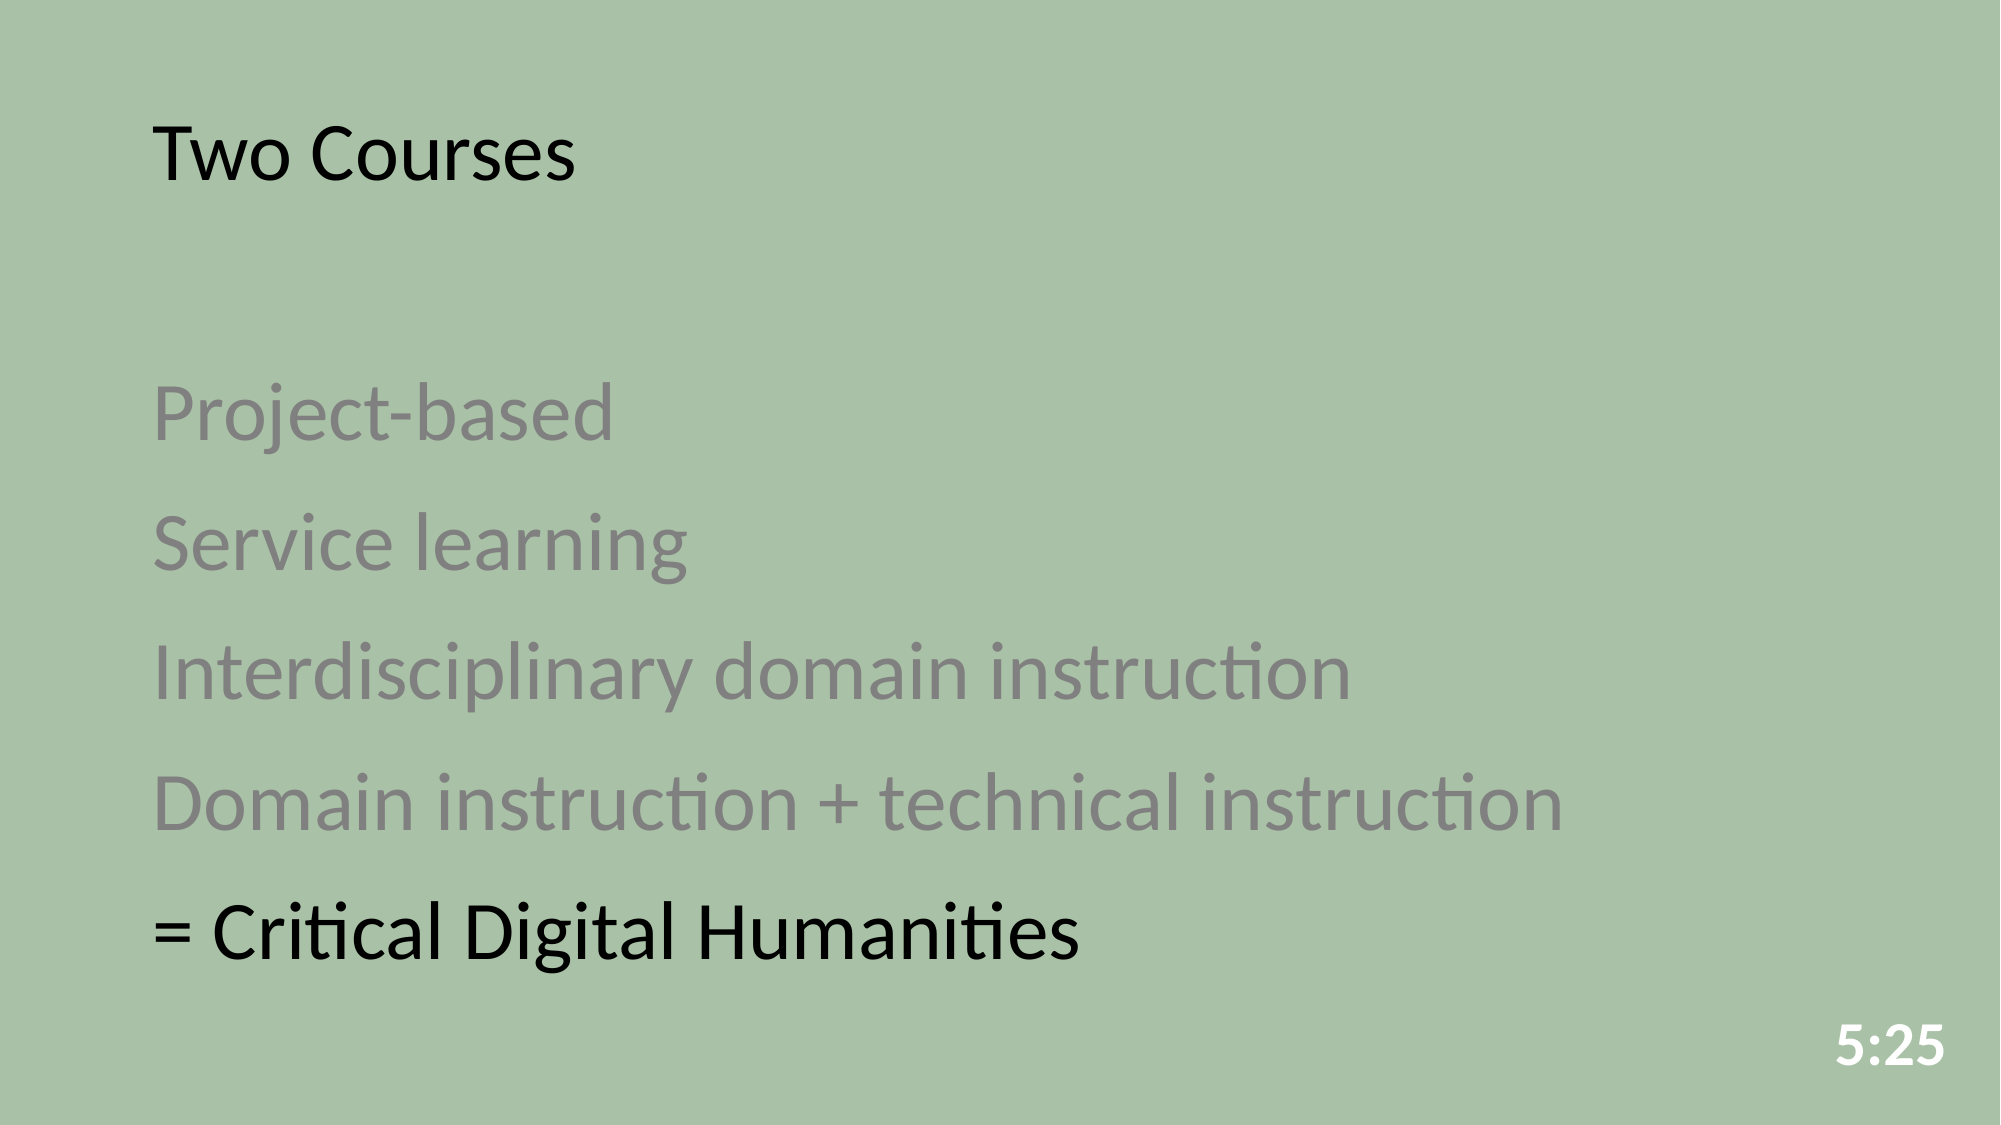

# Two Courses Project-based Service learning Interdisciplinary domain instruction Domain instruction + technical instruction = Critical Digital Humanities
5:25